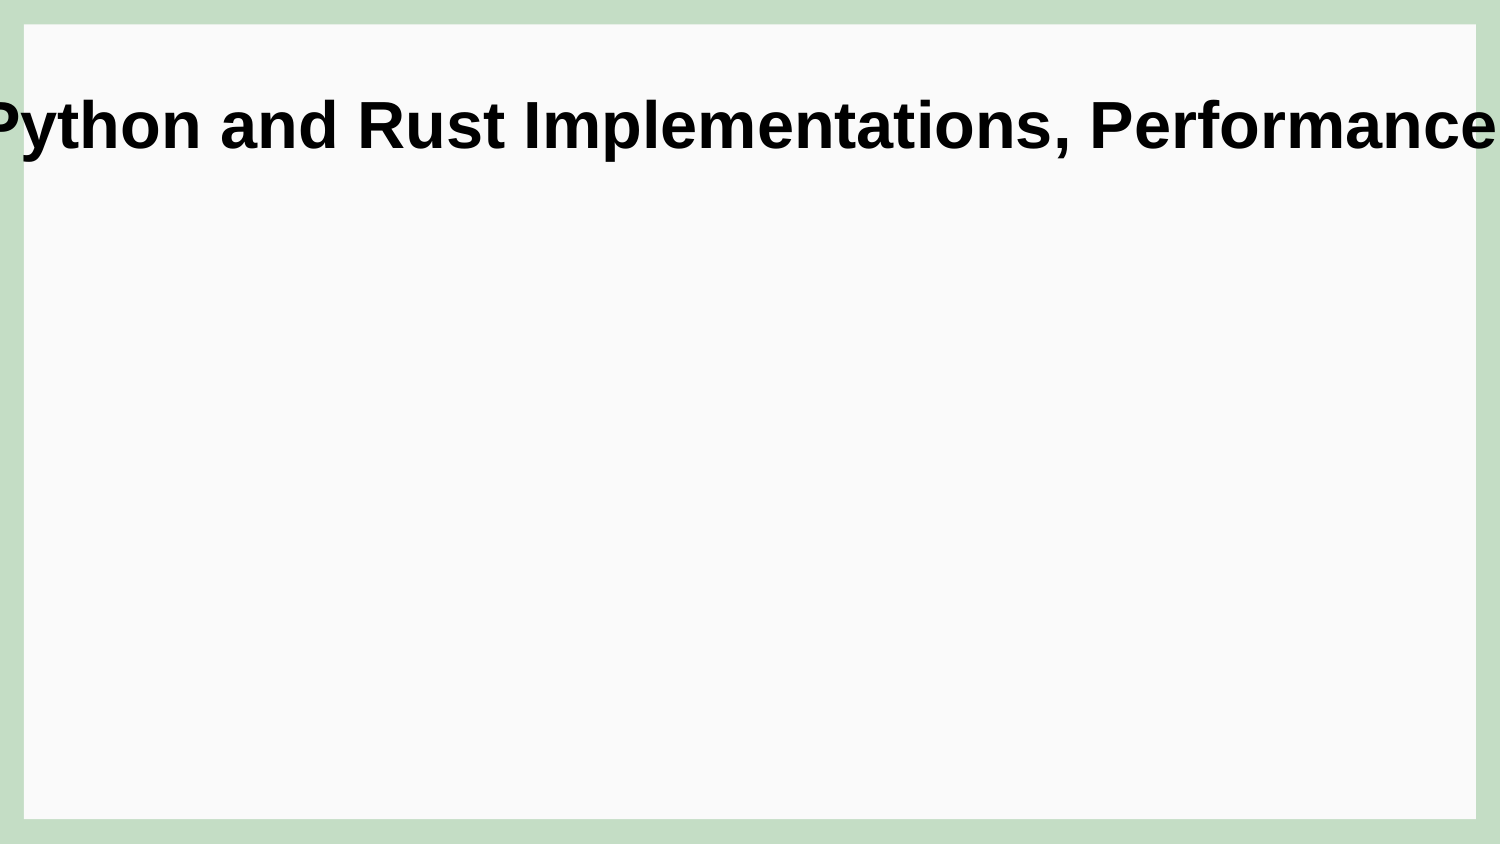

Linear Regression: Python and Rust Implementations, Performance, and Applications